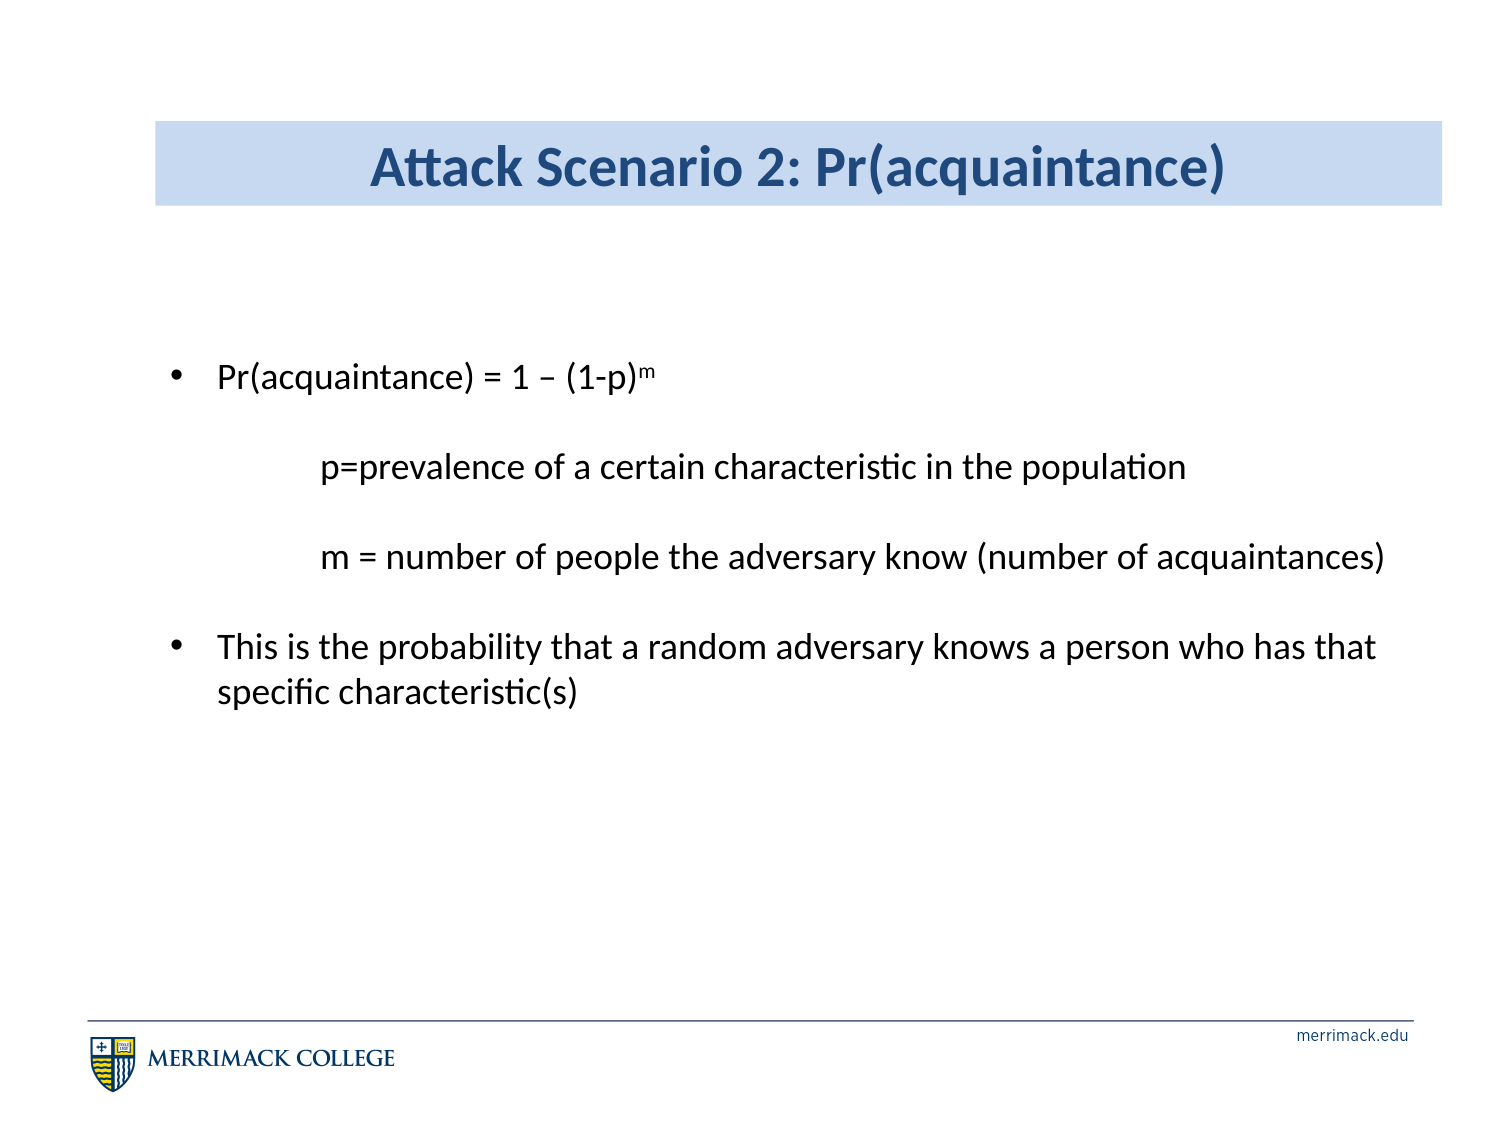

Attack Scenario 2: Pr(acquaintance)
Pr(acquaintance) = 1 – (1-p)m

	p=prevalence of a certain characteristic in the population

	m = number of people the adversary know (number of acquaintances)

This is the probability that a random adversary knows a person who has that specific characteristic(s)